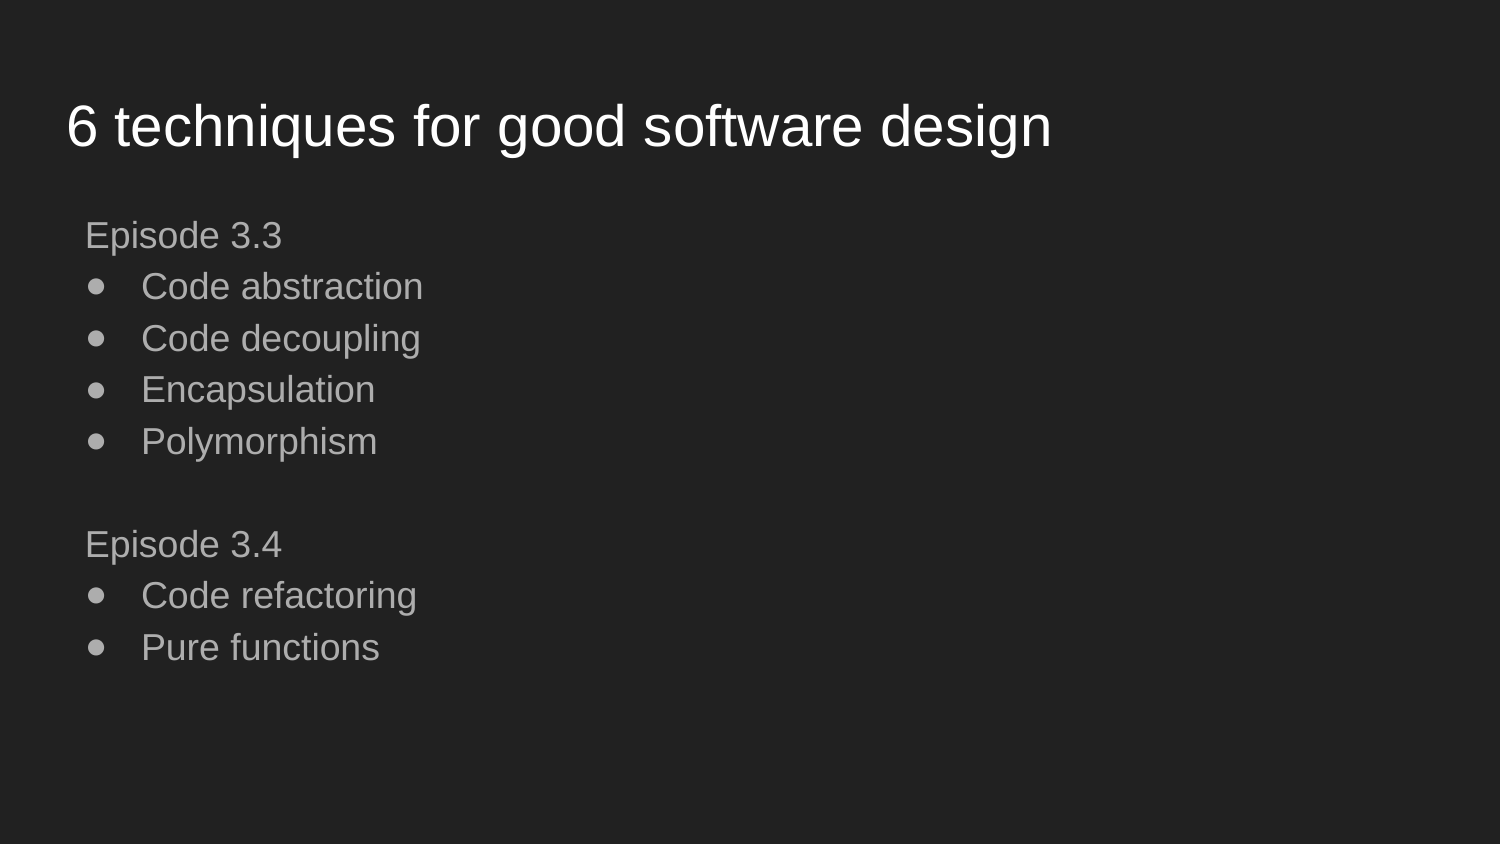

# 6 techniques for good software design
Episode 3.3
Code abstraction
Code decoupling
Encapsulation
Polymorphism

Episode 3.4
Code refactoring
Pure functions